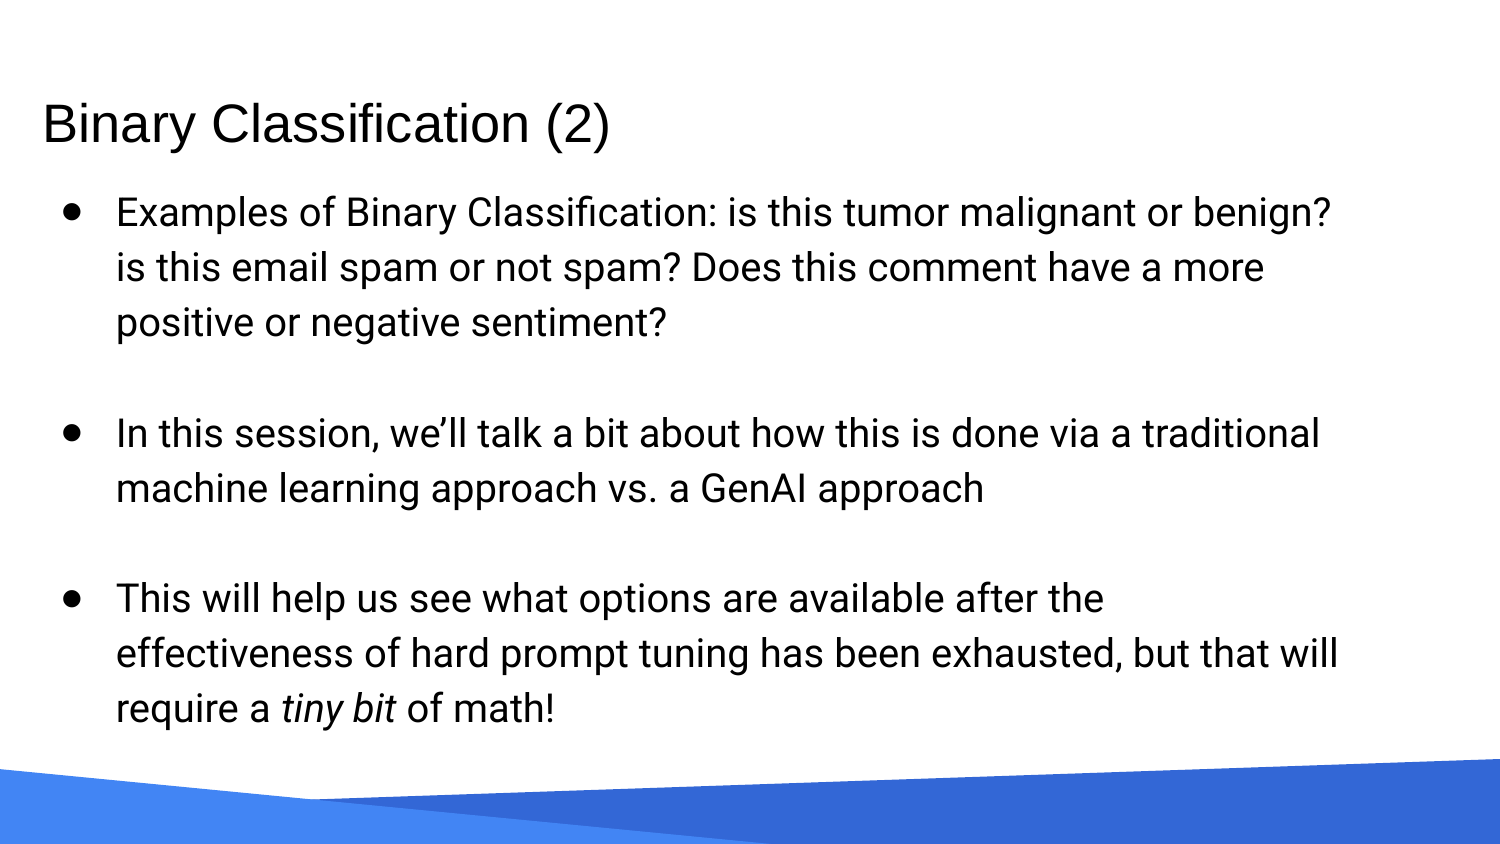

# Binary Classification (2)
Examples of Binary Classification: is this tumor malignant or benign? is this email spam or not spam? Does this comment have a more positive or negative sentiment?

In this session, we’ll talk a bit about how this is done via a traditional machine learning approach vs. a GenAI approach
This will help us see what options are available after the effectiveness of hard prompt tuning has been exhausted, but that will require a tiny bit of math!